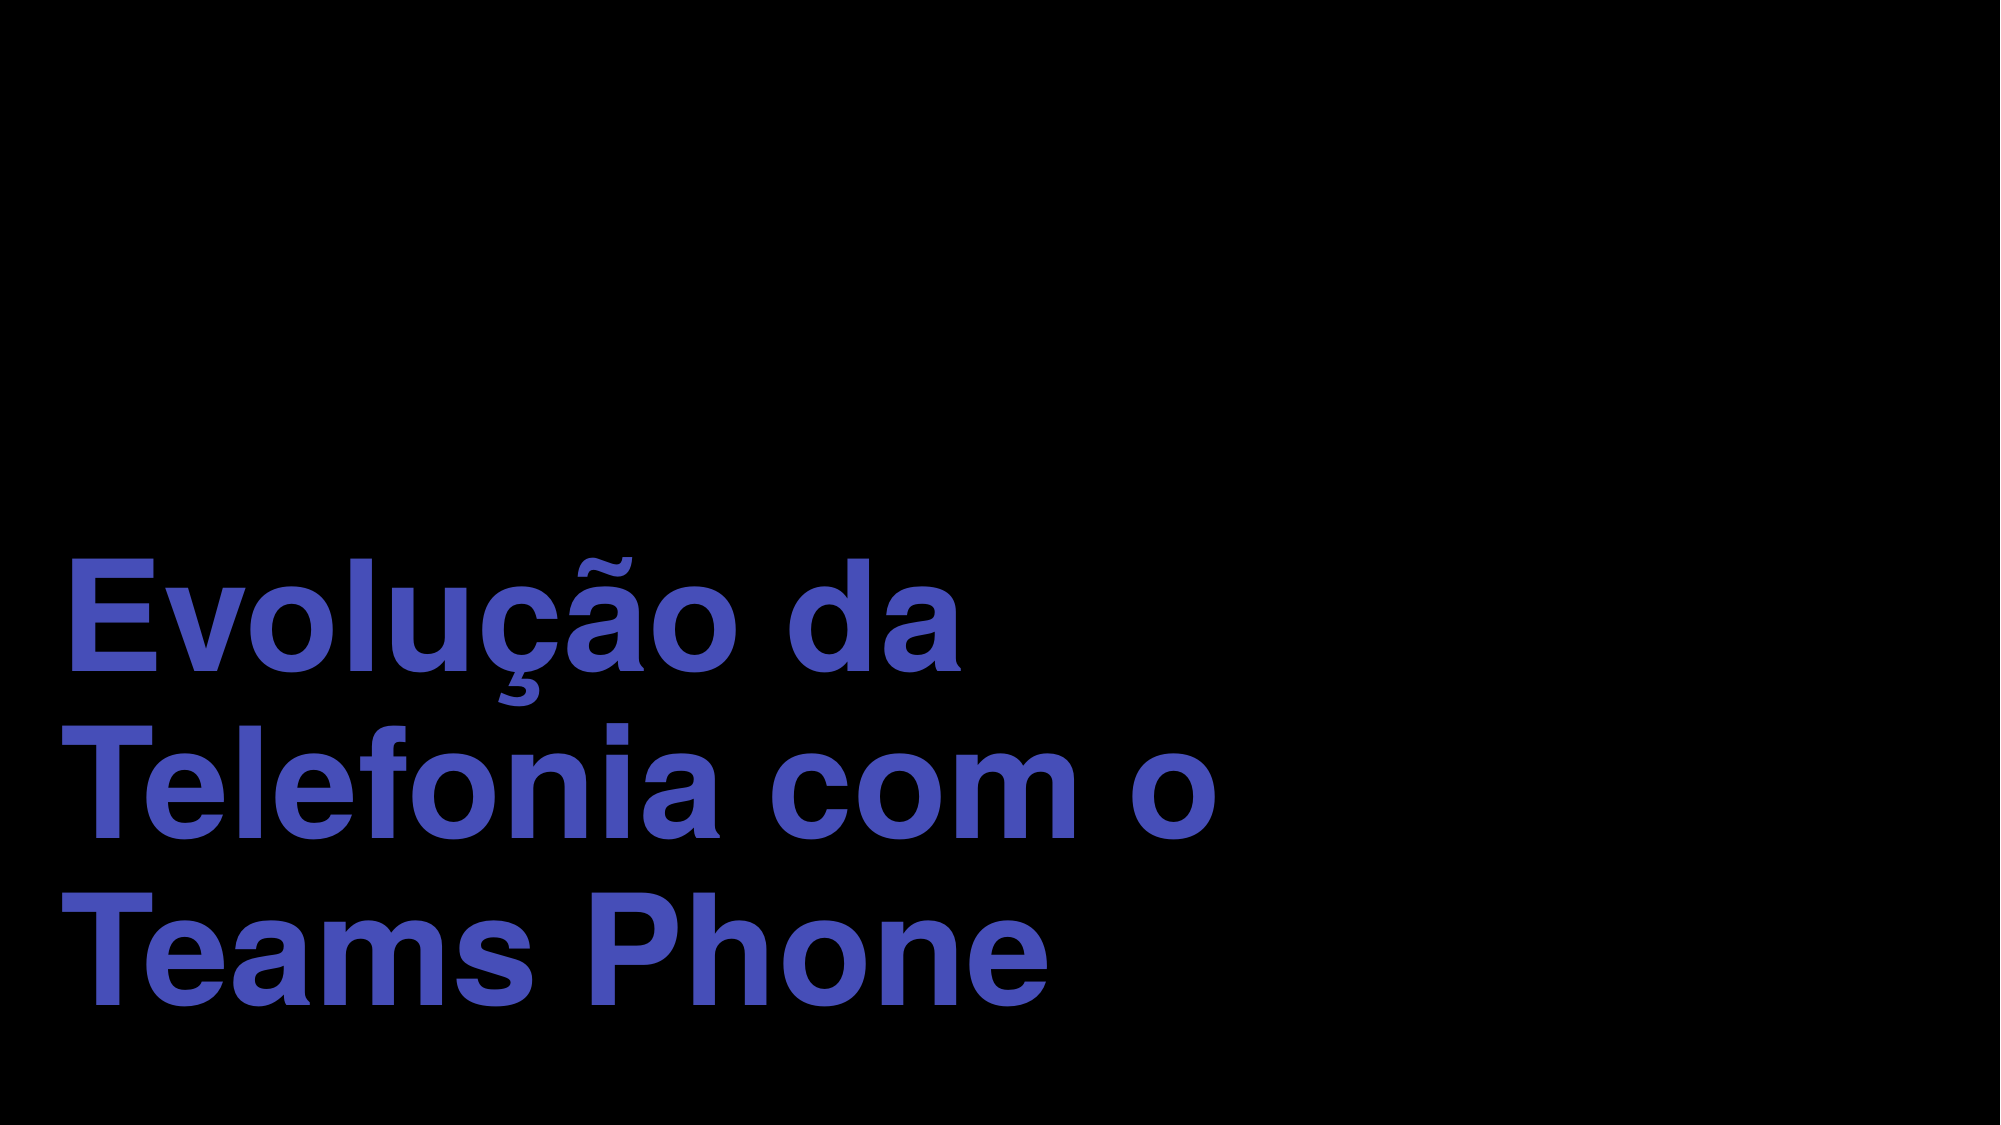

# Evolução da Telefonia com o Teams Phone